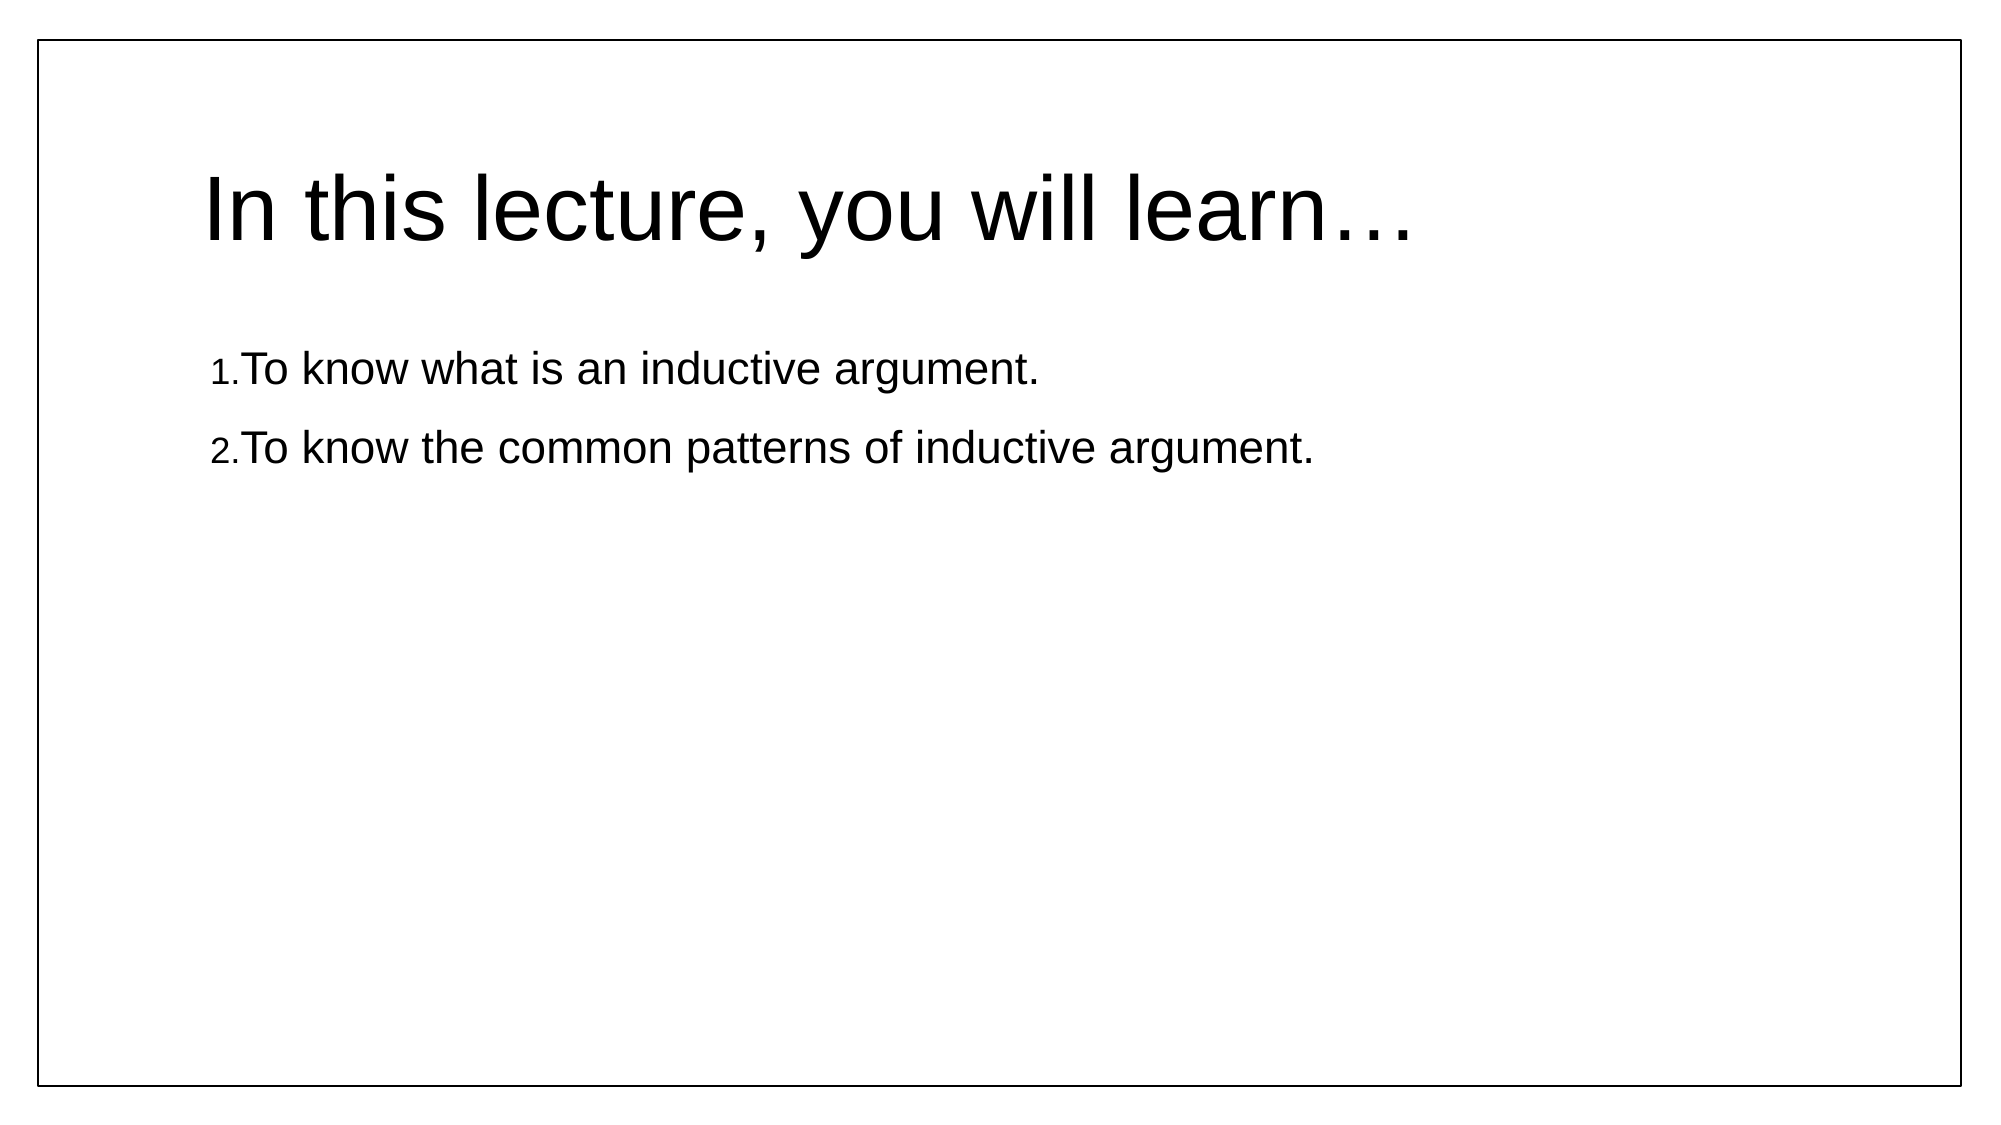

# In this lecture, you will learn…
To know what is an inductive argument.
To know the common patterns of inductive argument.